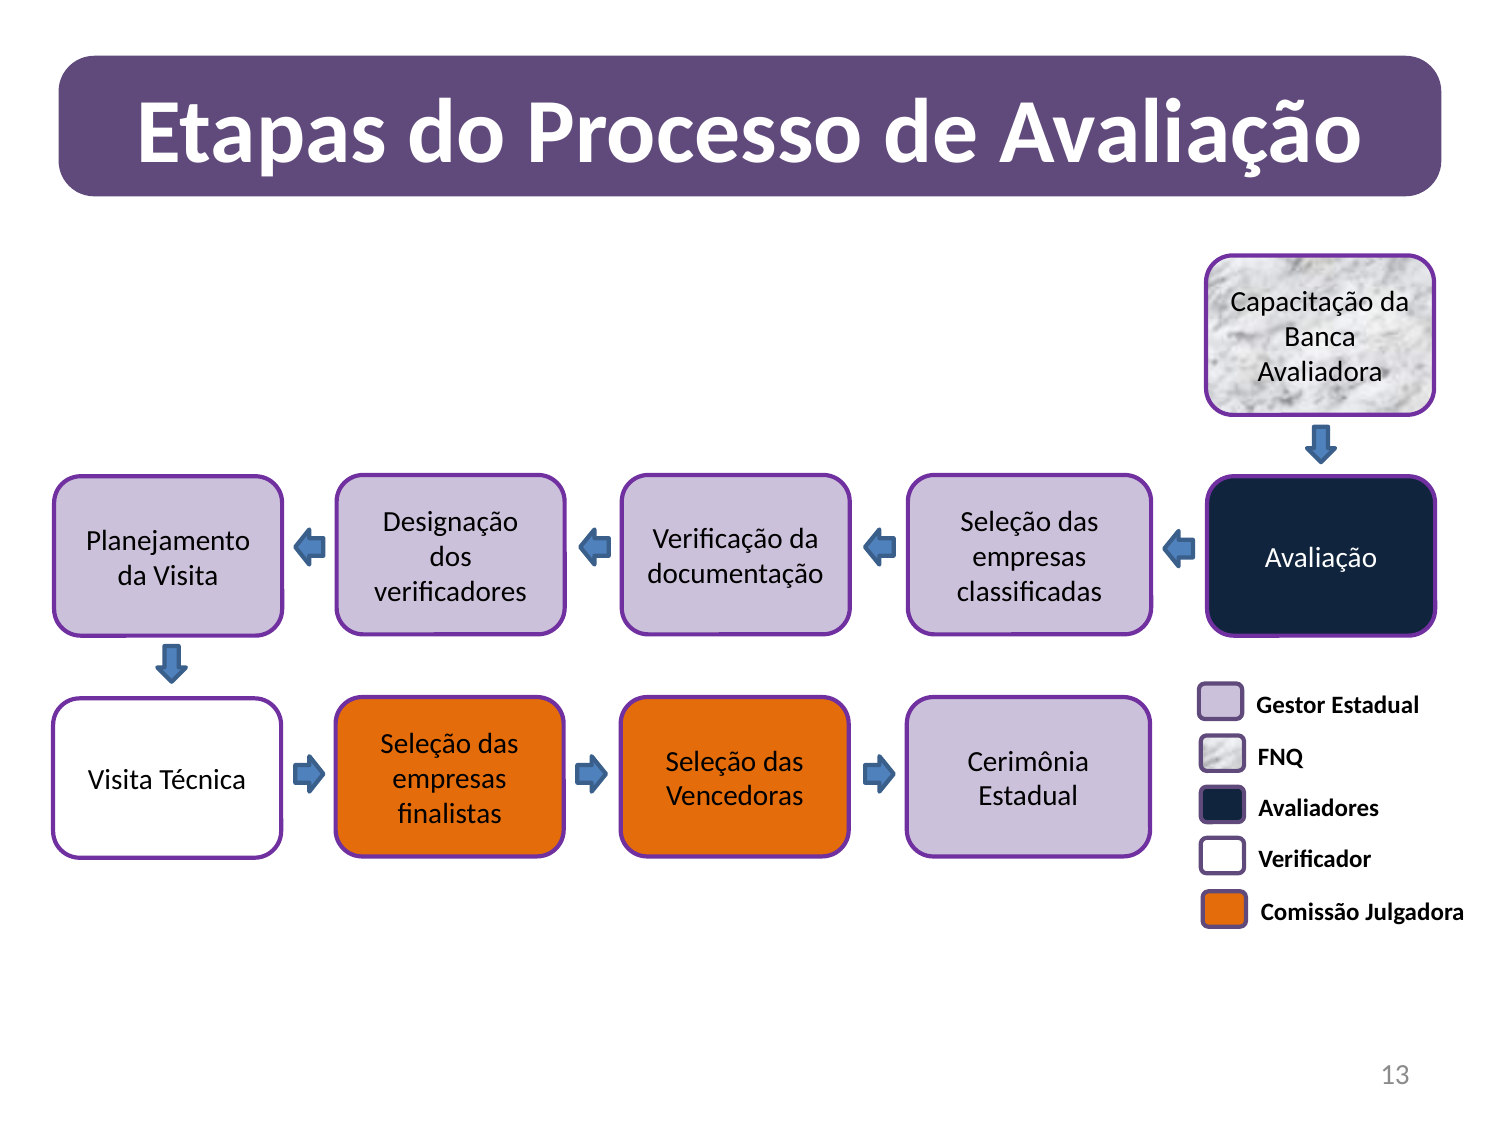

Etapas do Processo de Avaliação
Capacitação da Banca Avaliadora

Designação dos verificadores
Verificação da documentação
Seleção das empresas classificadas
Planejamento da Visita
Avaliação

Seleção das empresas finalistas
Seleção das Vencedoras
Cerimônia Estadual
Visita Técnica

Gestor Estadual

FNQ

Avaliadores

Verificador

Comissão Julgadora

13